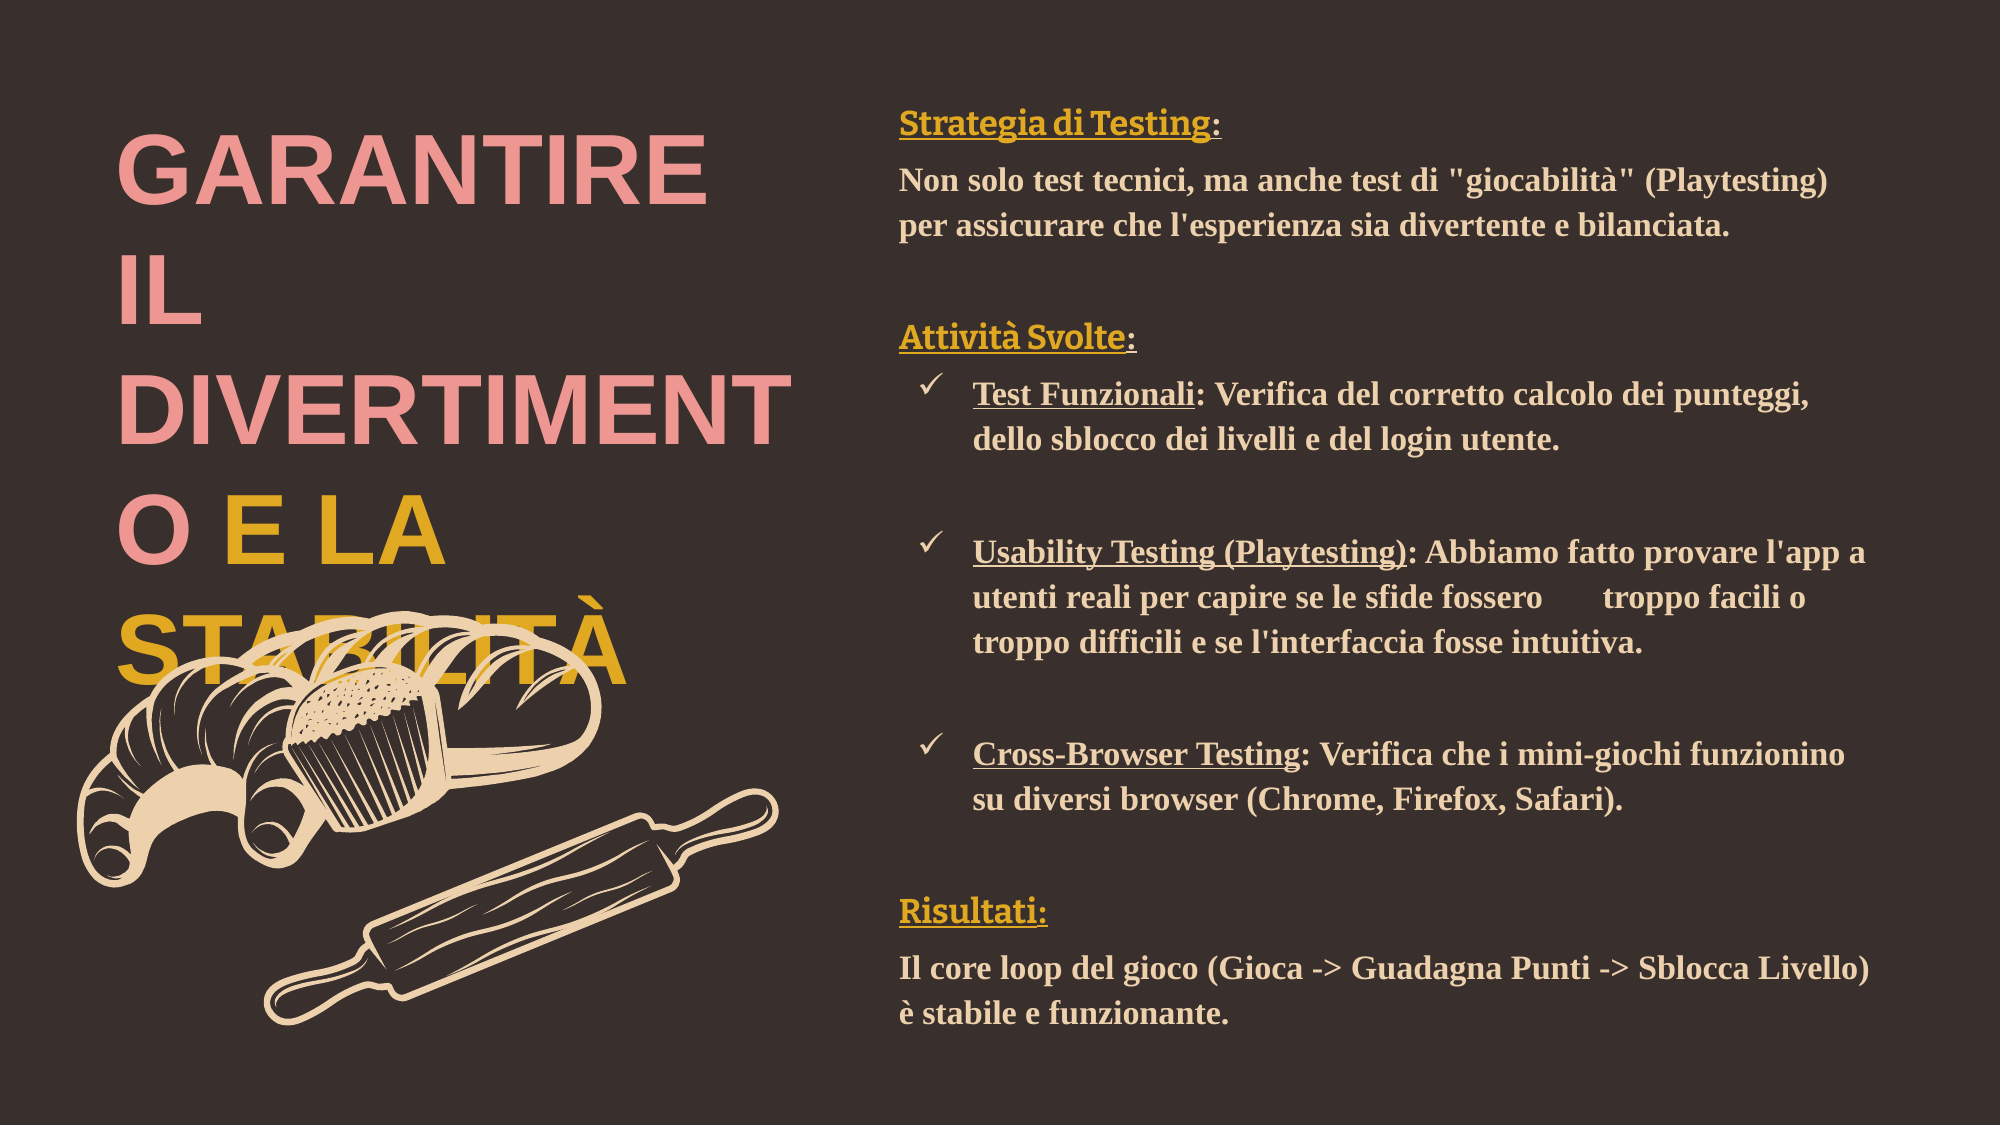

# GARANTIRE IL DIVERTIMENTO E LA STABILITÀ
Strategia di Testing:
Non solo test tecnici, ma anche test di "giocabilità" (Playtesting) per assicurare che l'esperienza sia divertente e bilanciata.

Attività Svolte:
Test Funzionali: Verifica del corretto calcolo dei punteggi, dello sblocco dei livelli e del login utente.

Usability Testing (Playtesting): Abbiamo fatto provare l'app a utenti reali per capire se le sfide fossero       troppo facili o troppo difficili e se l'interfaccia fosse intuitiva.

Cross-Browser Testing: Verifica che i mini-giochi funzionino su diversi browser (Chrome, Firefox, Safari).

Risultati:
Il core loop del gioco (Gioca -> Guadagna Punti -> Sblocca Livello) è stabile e funzionante.